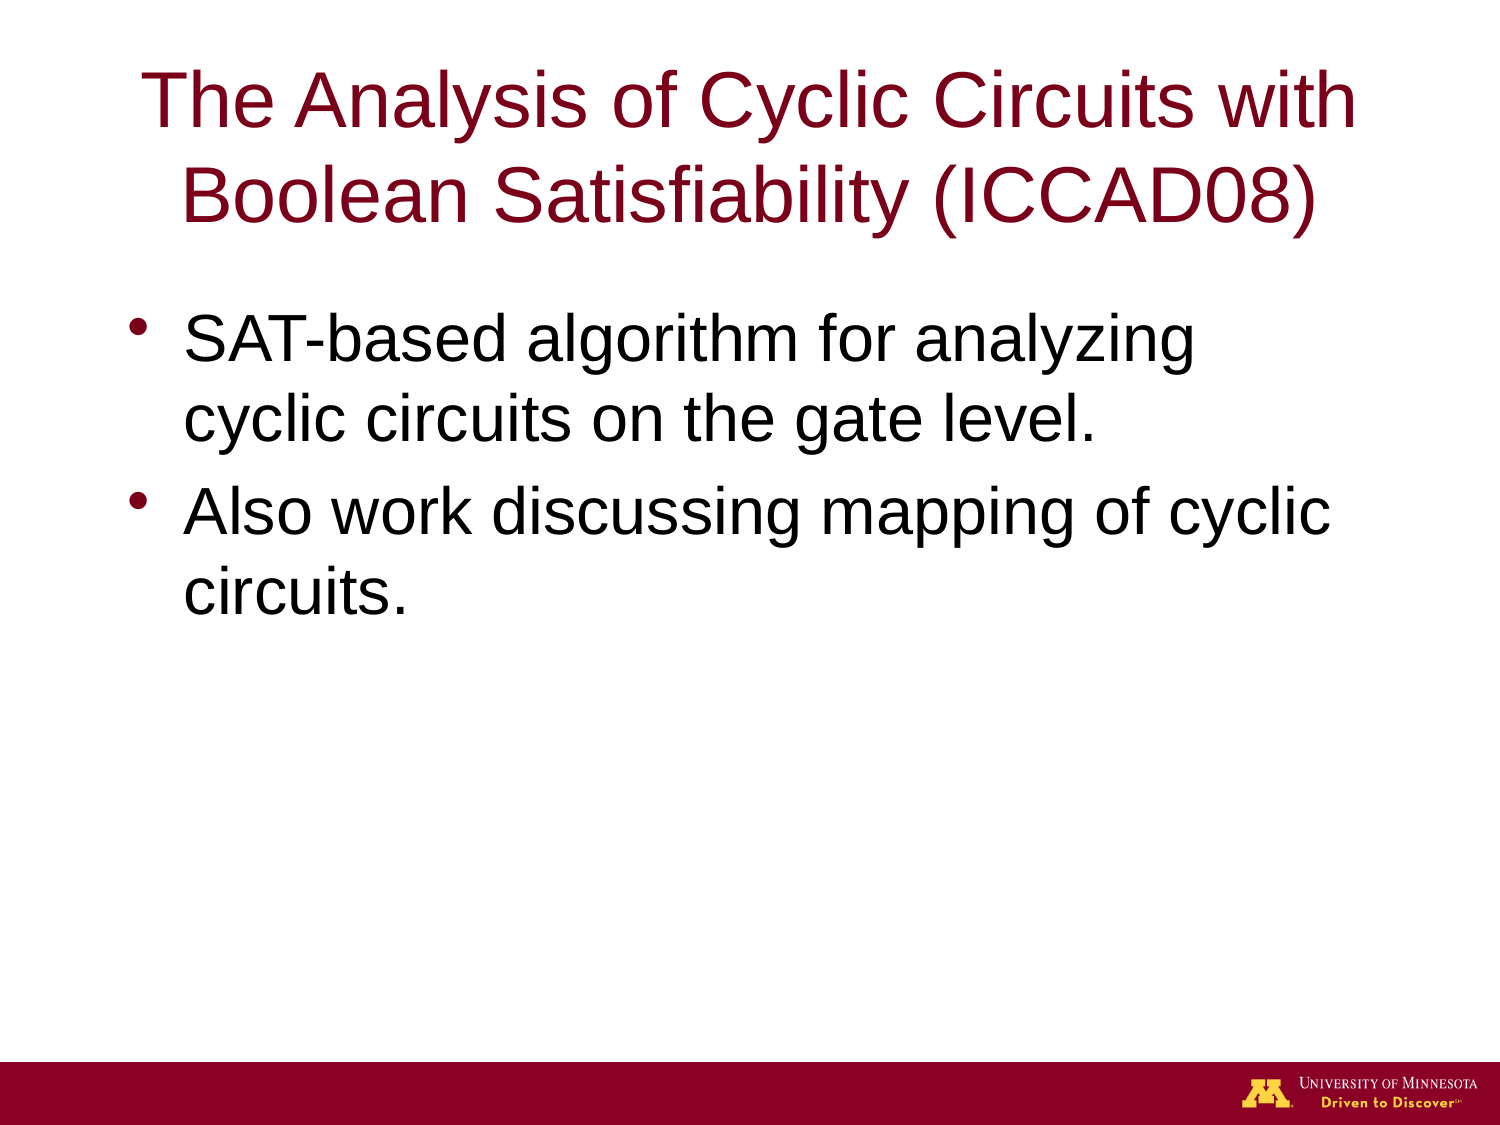

# The Analysis of Cyclic Circuits with Boolean Satisfiability (ICCAD08)
SAT-based algorithm for analyzing cyclic circuits on the gate level.
Also work discussing mapping of cyclic circuits.